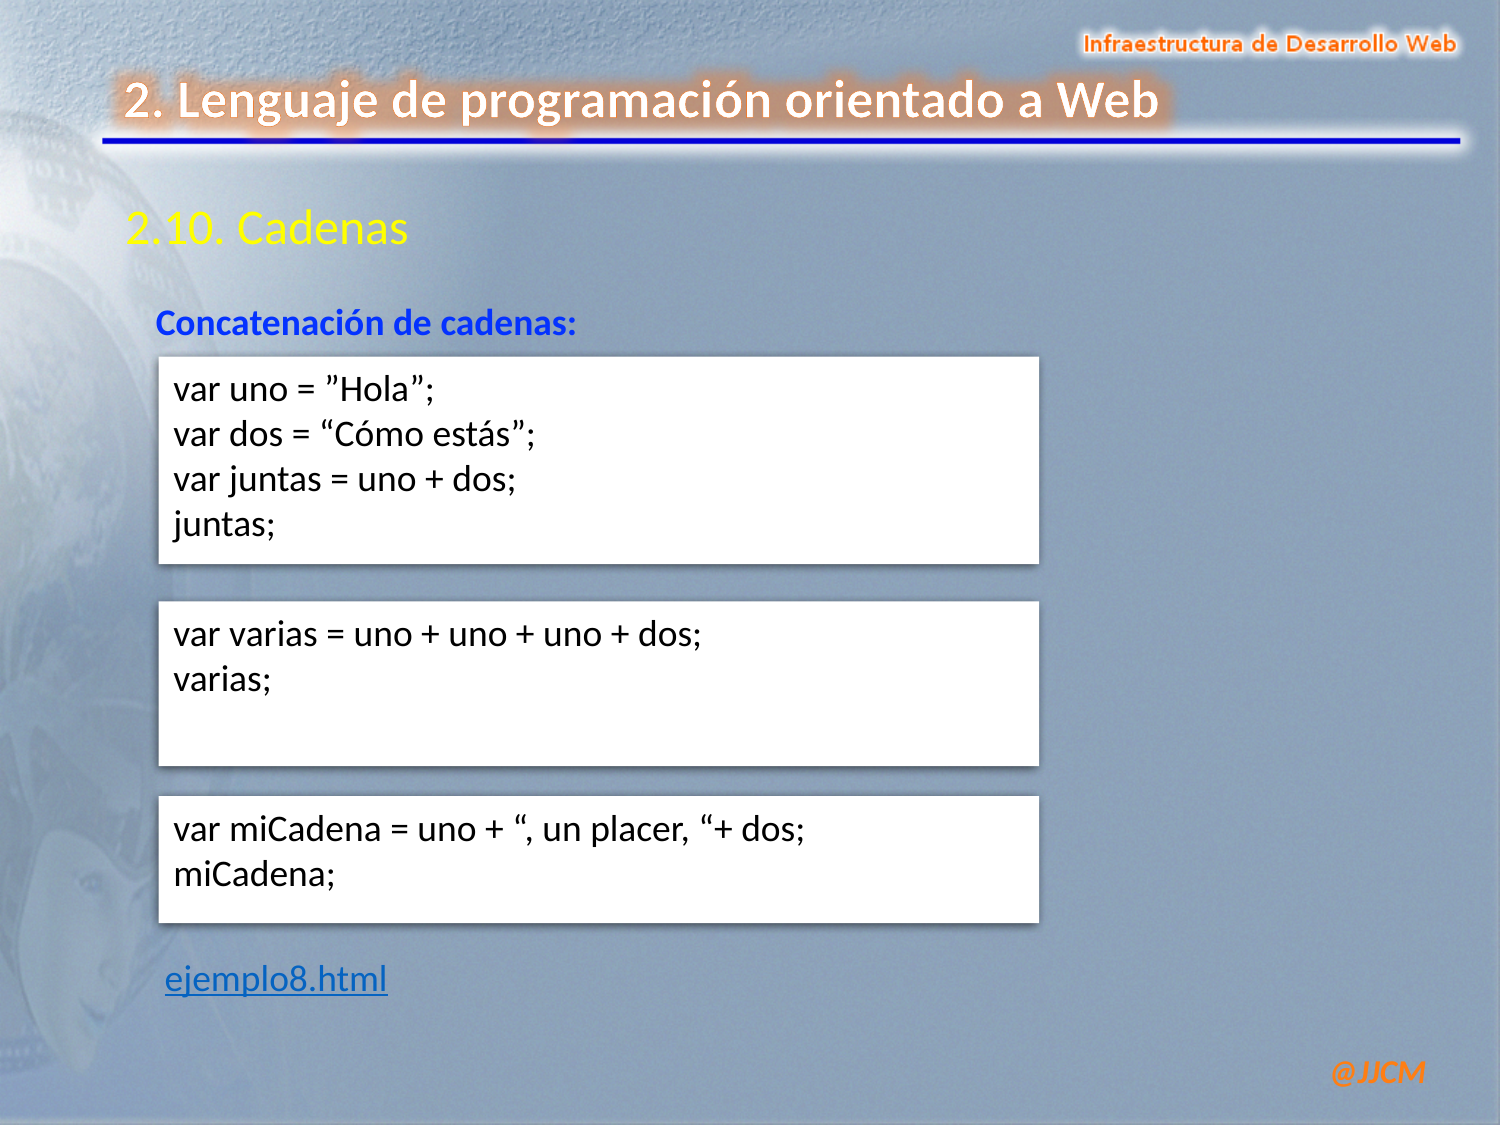

2.10. Cadenas
Concatenación de cadenas:
var uno = ”Hola”;
var dos = “Cómo estás”;
var juntas = uno + dos;
juntas;

var varias = uno + uno + uno + dos;
varias;

var miCadena = uno + “, un placer, “+ dos;
miCadena;

ejemplo8.html